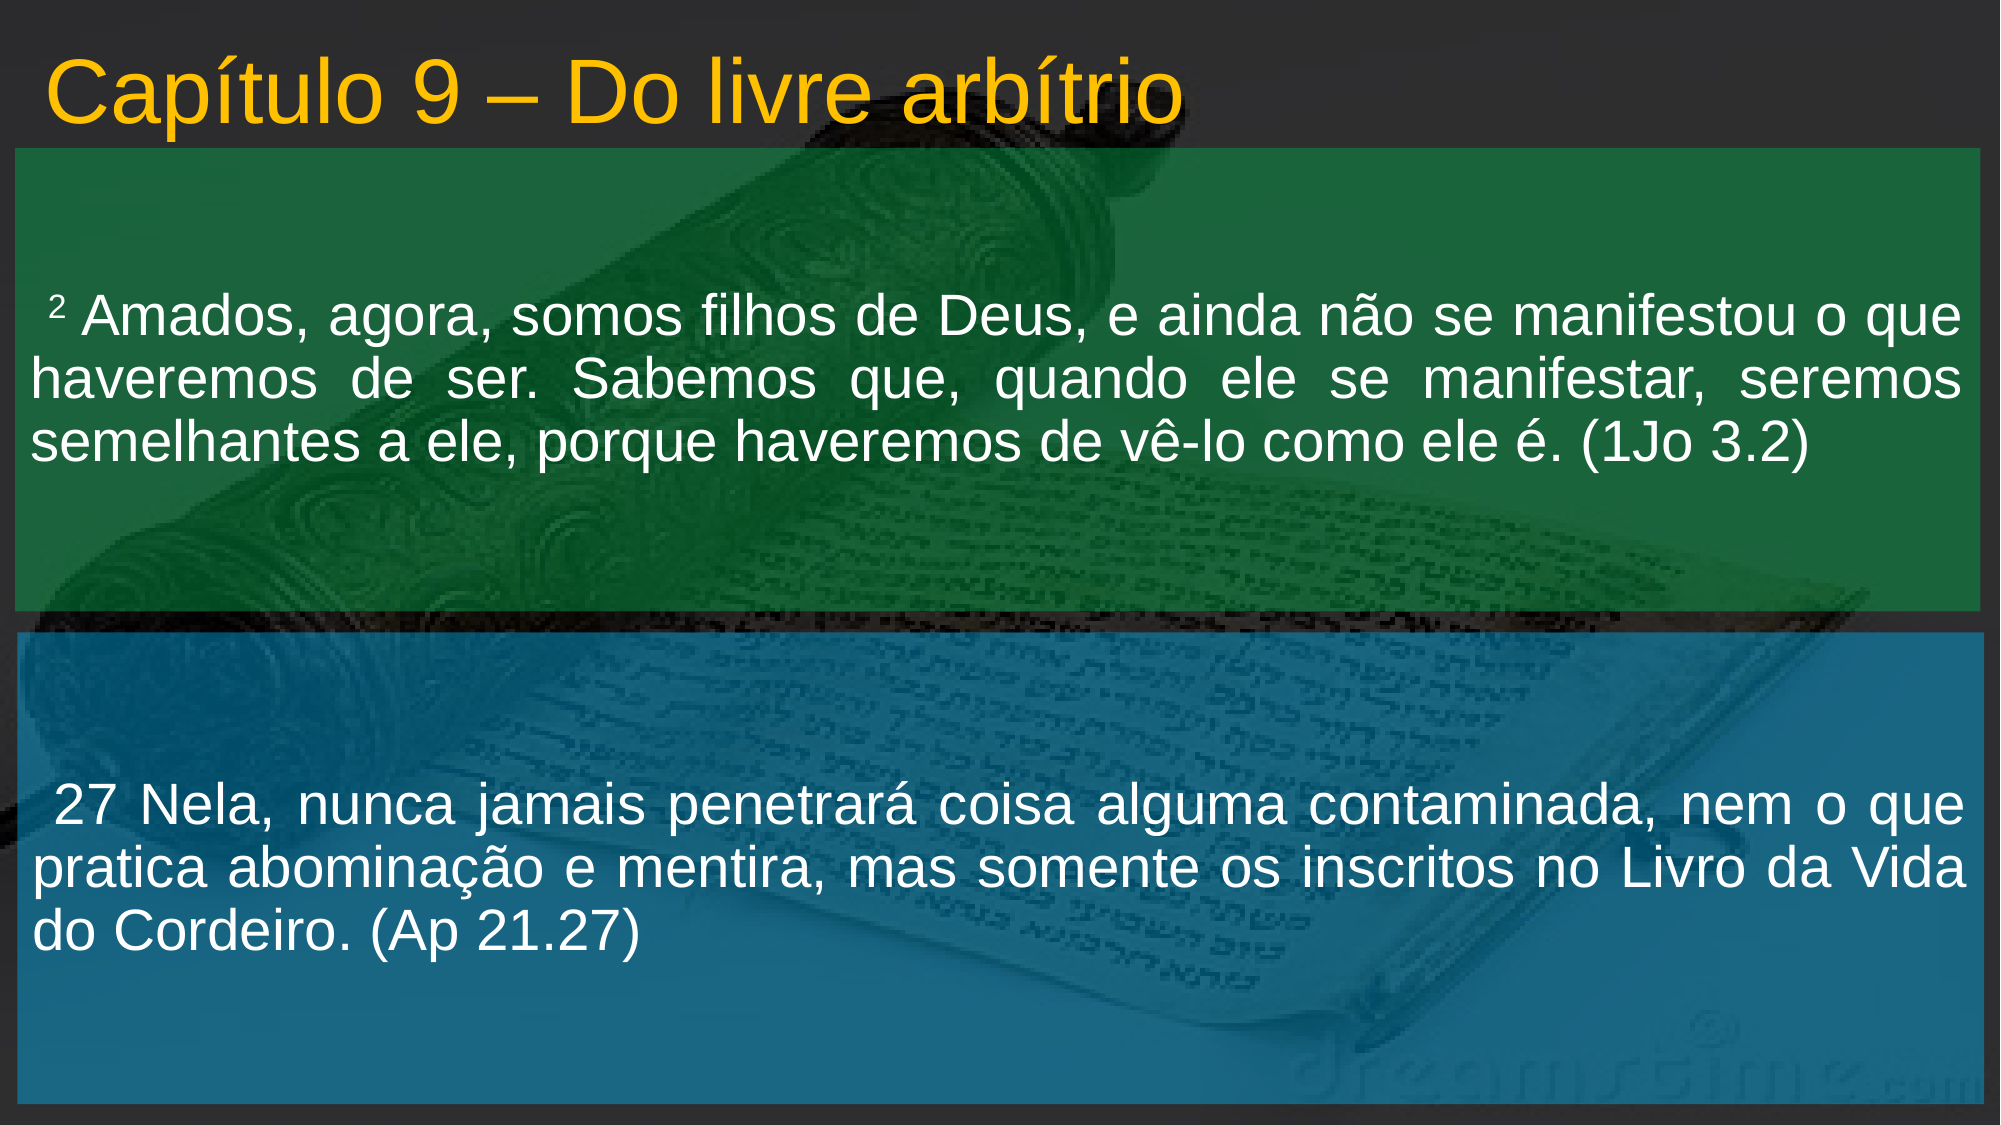

# Capítulo 9 – Do livre arbítrio
 2 Amados, agora, somos filhos de Deus, e ainda não se manifestou o que haveremos de ser. Sabemos que, quando ele se manifestar, seremos semelhantes a ele, porque haveremos de vê-lo como ele é. (1Jo 3.2)
 27 Nela, nunca jamais penetrará coisa alguma contaminada, nem o que pratica abominação e mentira, mas somente os inscritos no Livro da Vida do Cordeiro. (Ap 21.27)